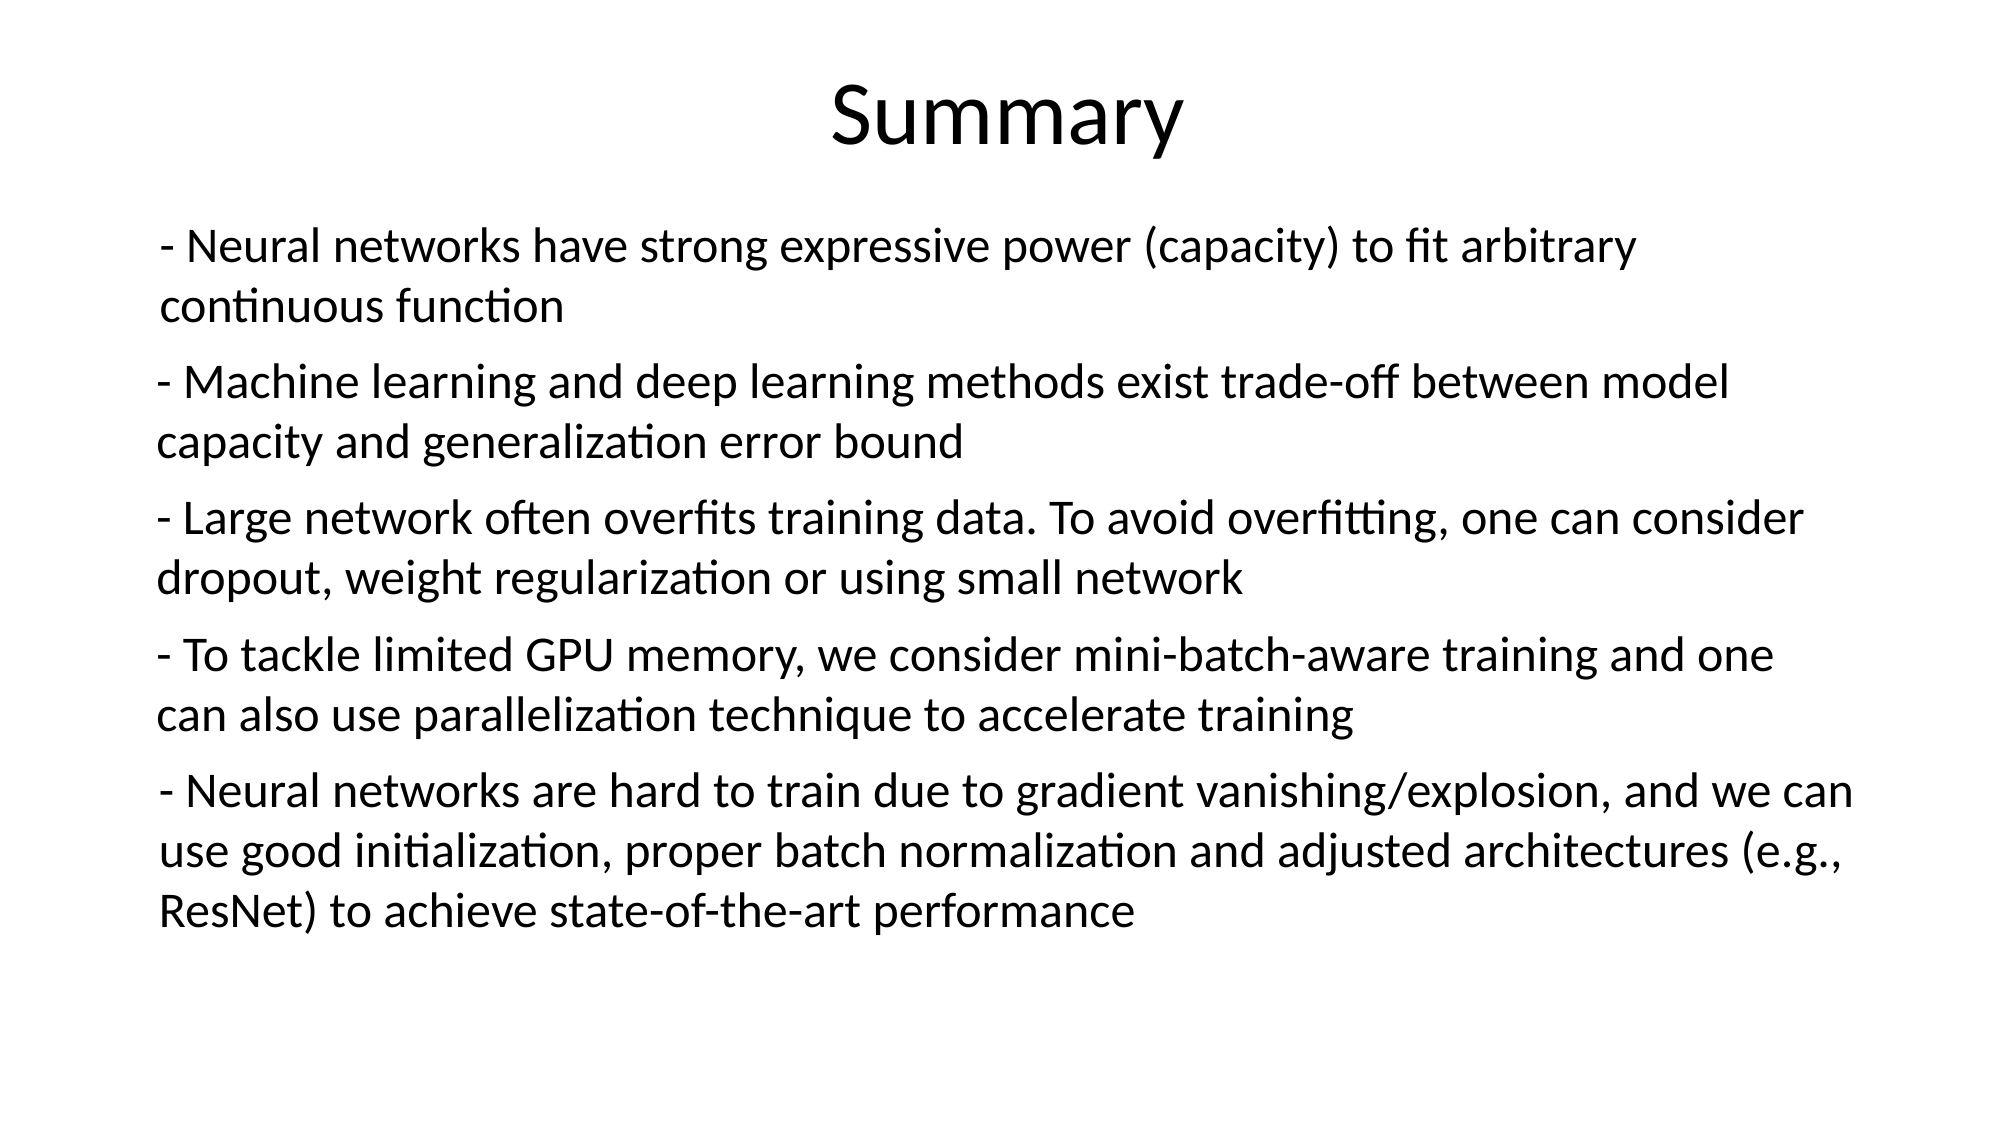

# Summary
- Neural networks have strong expressive power (capacity) to fit arbitrary continuous function
- Machine learning and deep learning methods exist trade-off between model capacity and generalization error bound
- Large network often overfits training data. To avoid overfitting, one can consider dropout, weight regularization or using small network
- To tackle limited GPU memory, we consider mini-batch-aware training and one can also use parallelization technique to accelerate training
- Neural networks are hard to train due to gradient vanishing/explosion, and we can use good initialization, proper batch normalization and adjusted architectures (e.g., ResNet) to achieve state-of-the-art performance